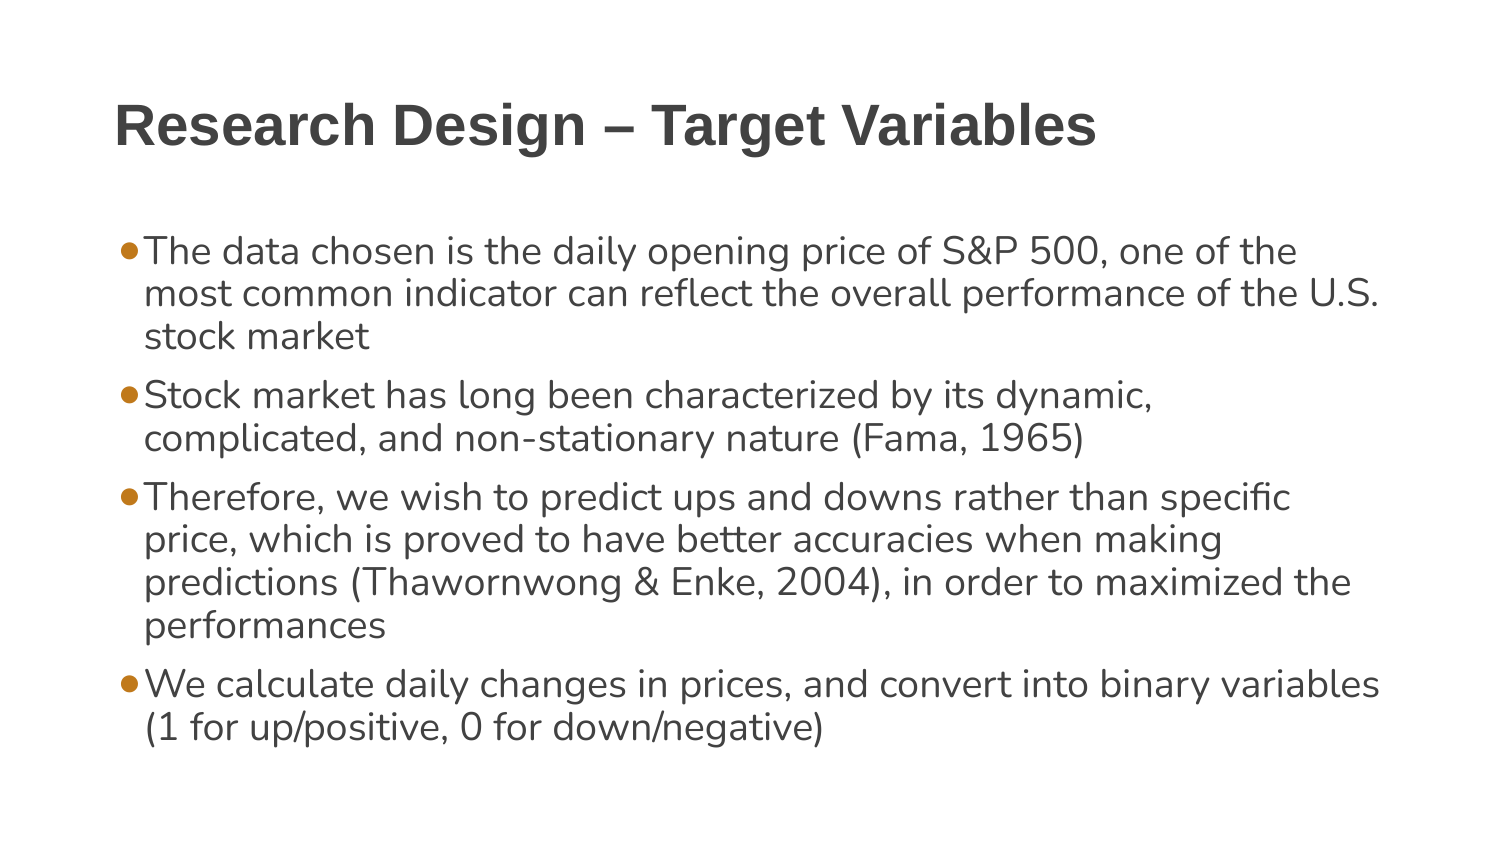

# Research Design – Target Variables
The data chosen is the daily opening price of S&P 500, one of the most common indicator can reflect the overall performance of the U.S. stock market
Stock market has long been characterized by its dynamic, complicated, and non-stationary nature (Fama, 1965)
Therefore, we wish to predict ups and downs rather than specific price, which is proved to have better accuracies when making predictions (Thawornwong & Enke, 2004), in order to maximized the performances
We calculate daily changes in prices, and convert into binary variables (1 for up/positive, 0 for down/negative)